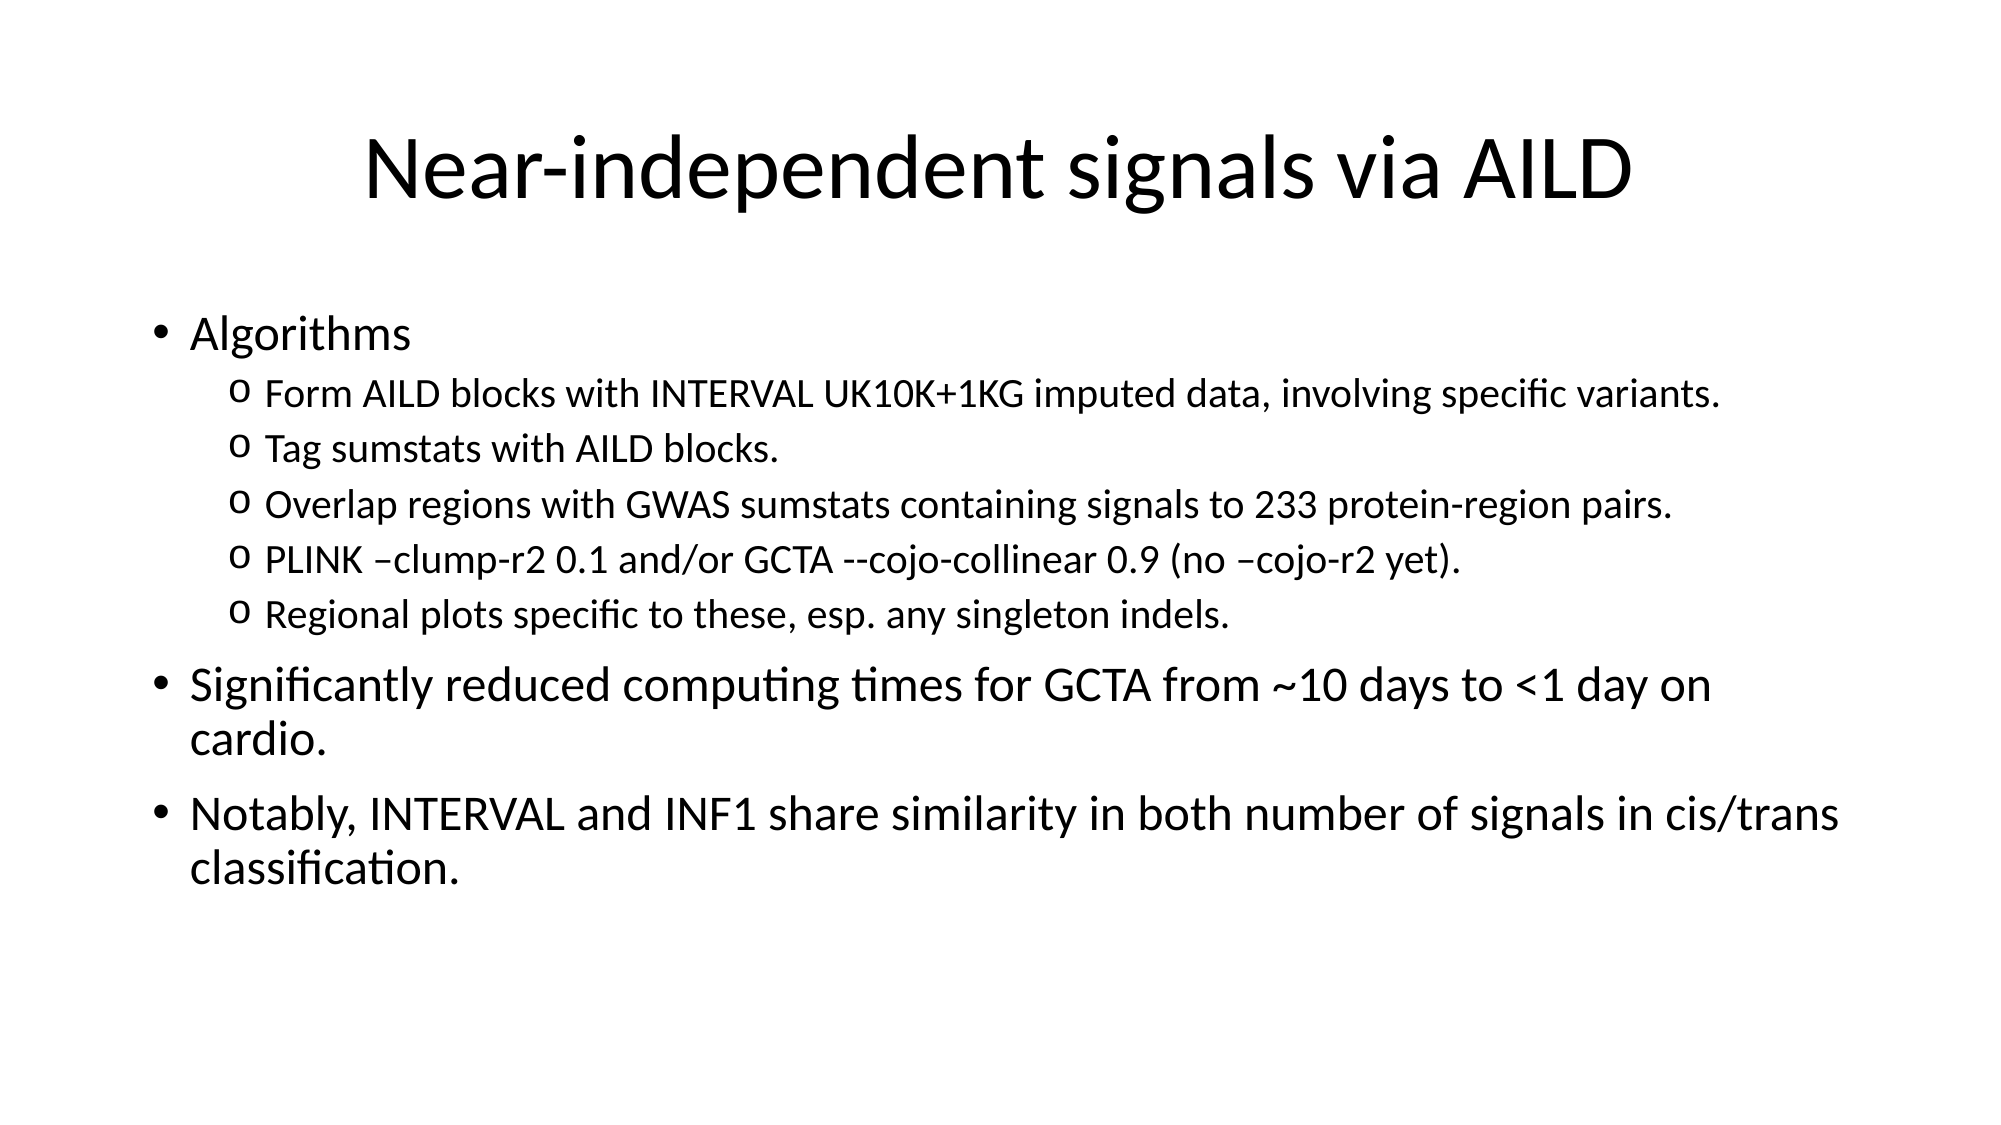

# Near-independent signals via AILD
Algorithms
Form AILD blocks with INTERVAL UK10K+1KG imputed data, involving specific variants.
Tag sumstats with AILD blocks.
Overlap regions with GWAS sumstats containing signals to 233 protein-region pairs.
PLINK –clump-r2 0.1 and/or GCTA --cojo-collinear 0.9 (no –cojo-r2 yet).
Regional plots specific to these, esp. any singleton indels.
Significantly reduced computing times for GCTA from ~10 days to <1 day on cardio.
Notably, INTERVAL and INF1 share similarity in both number of signals in cis/trans classification.